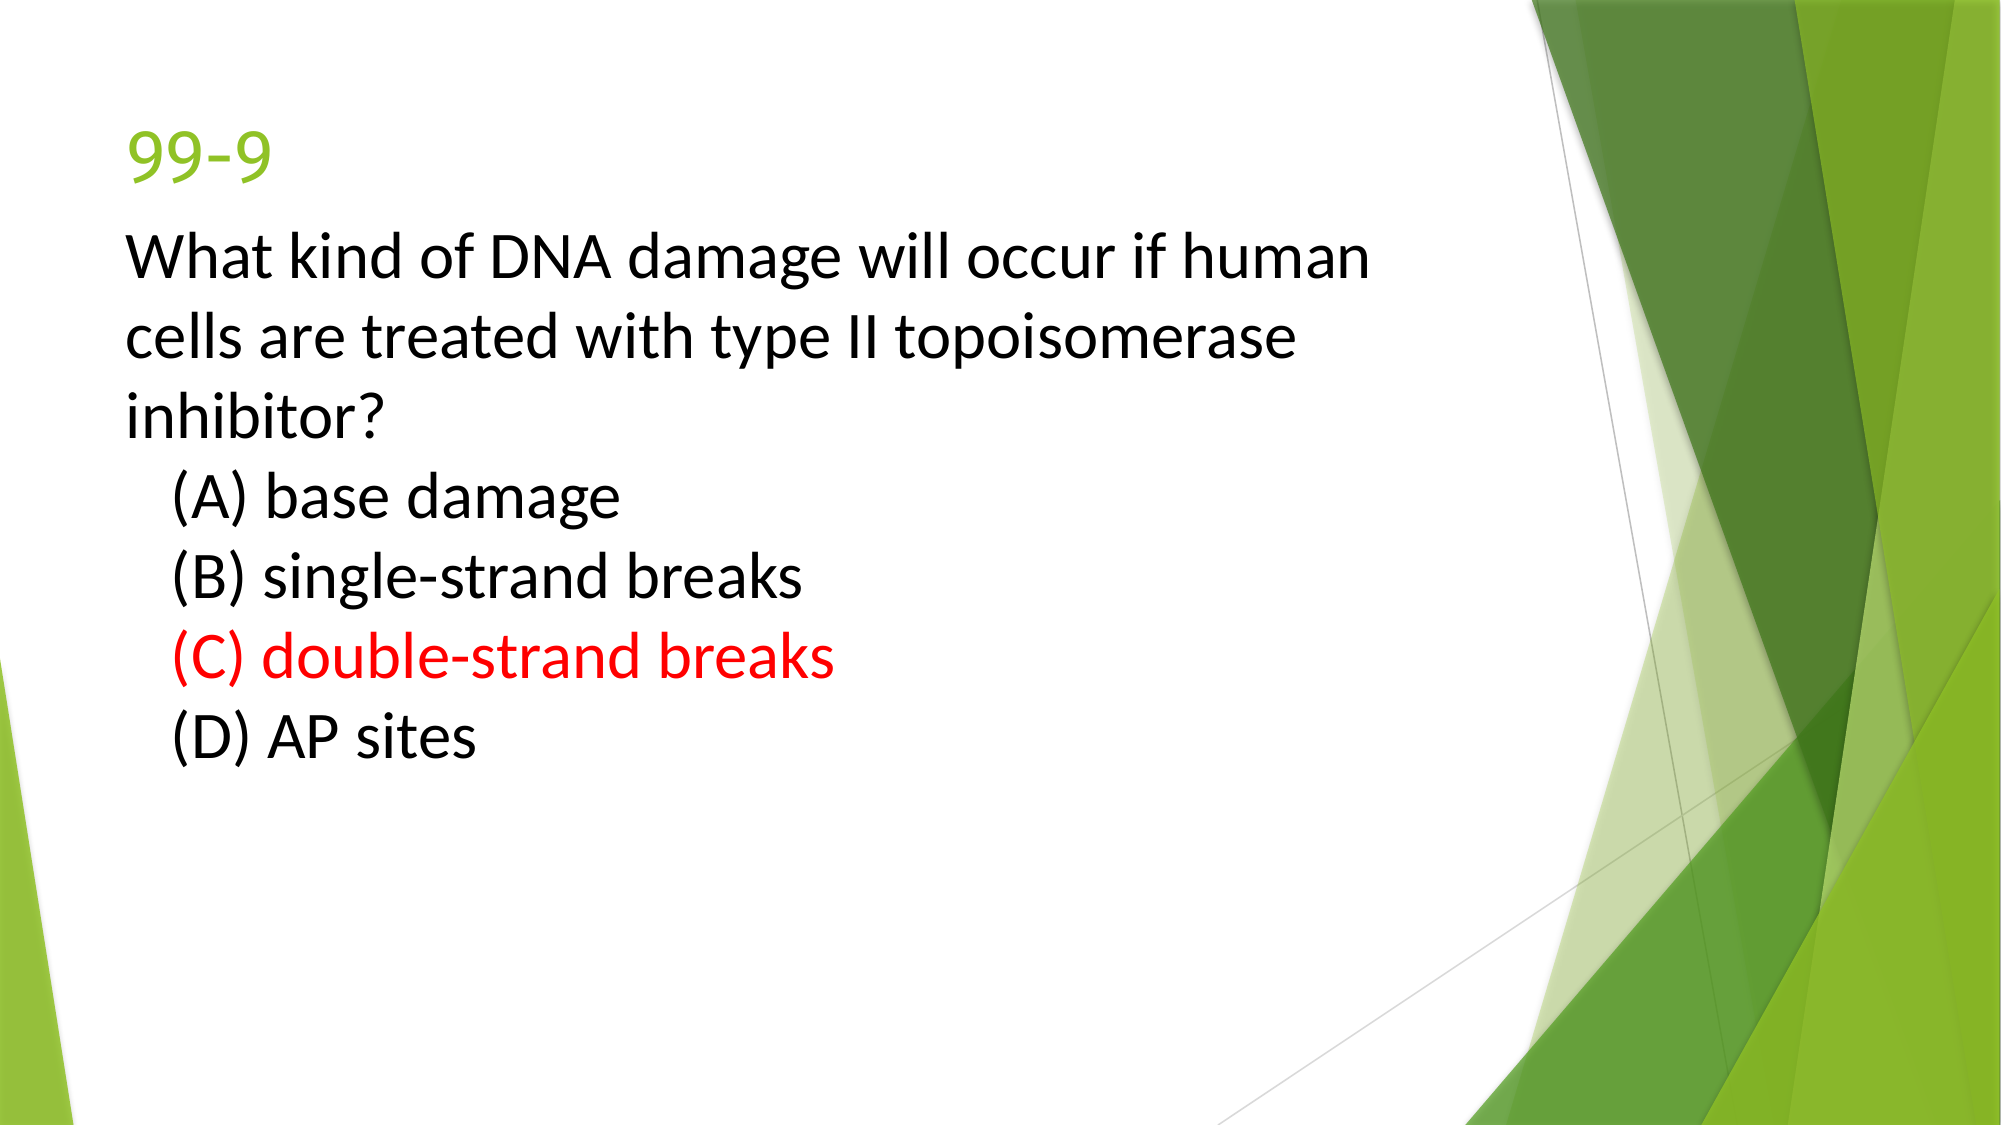

# 99-9
What kind of DNA damage will occur if human cells are treated with type II topoisomerase inhibitor?
   (A) base damage
   (B) single-strand breaks
   (C) double-strand breaks
   (D) AP sites